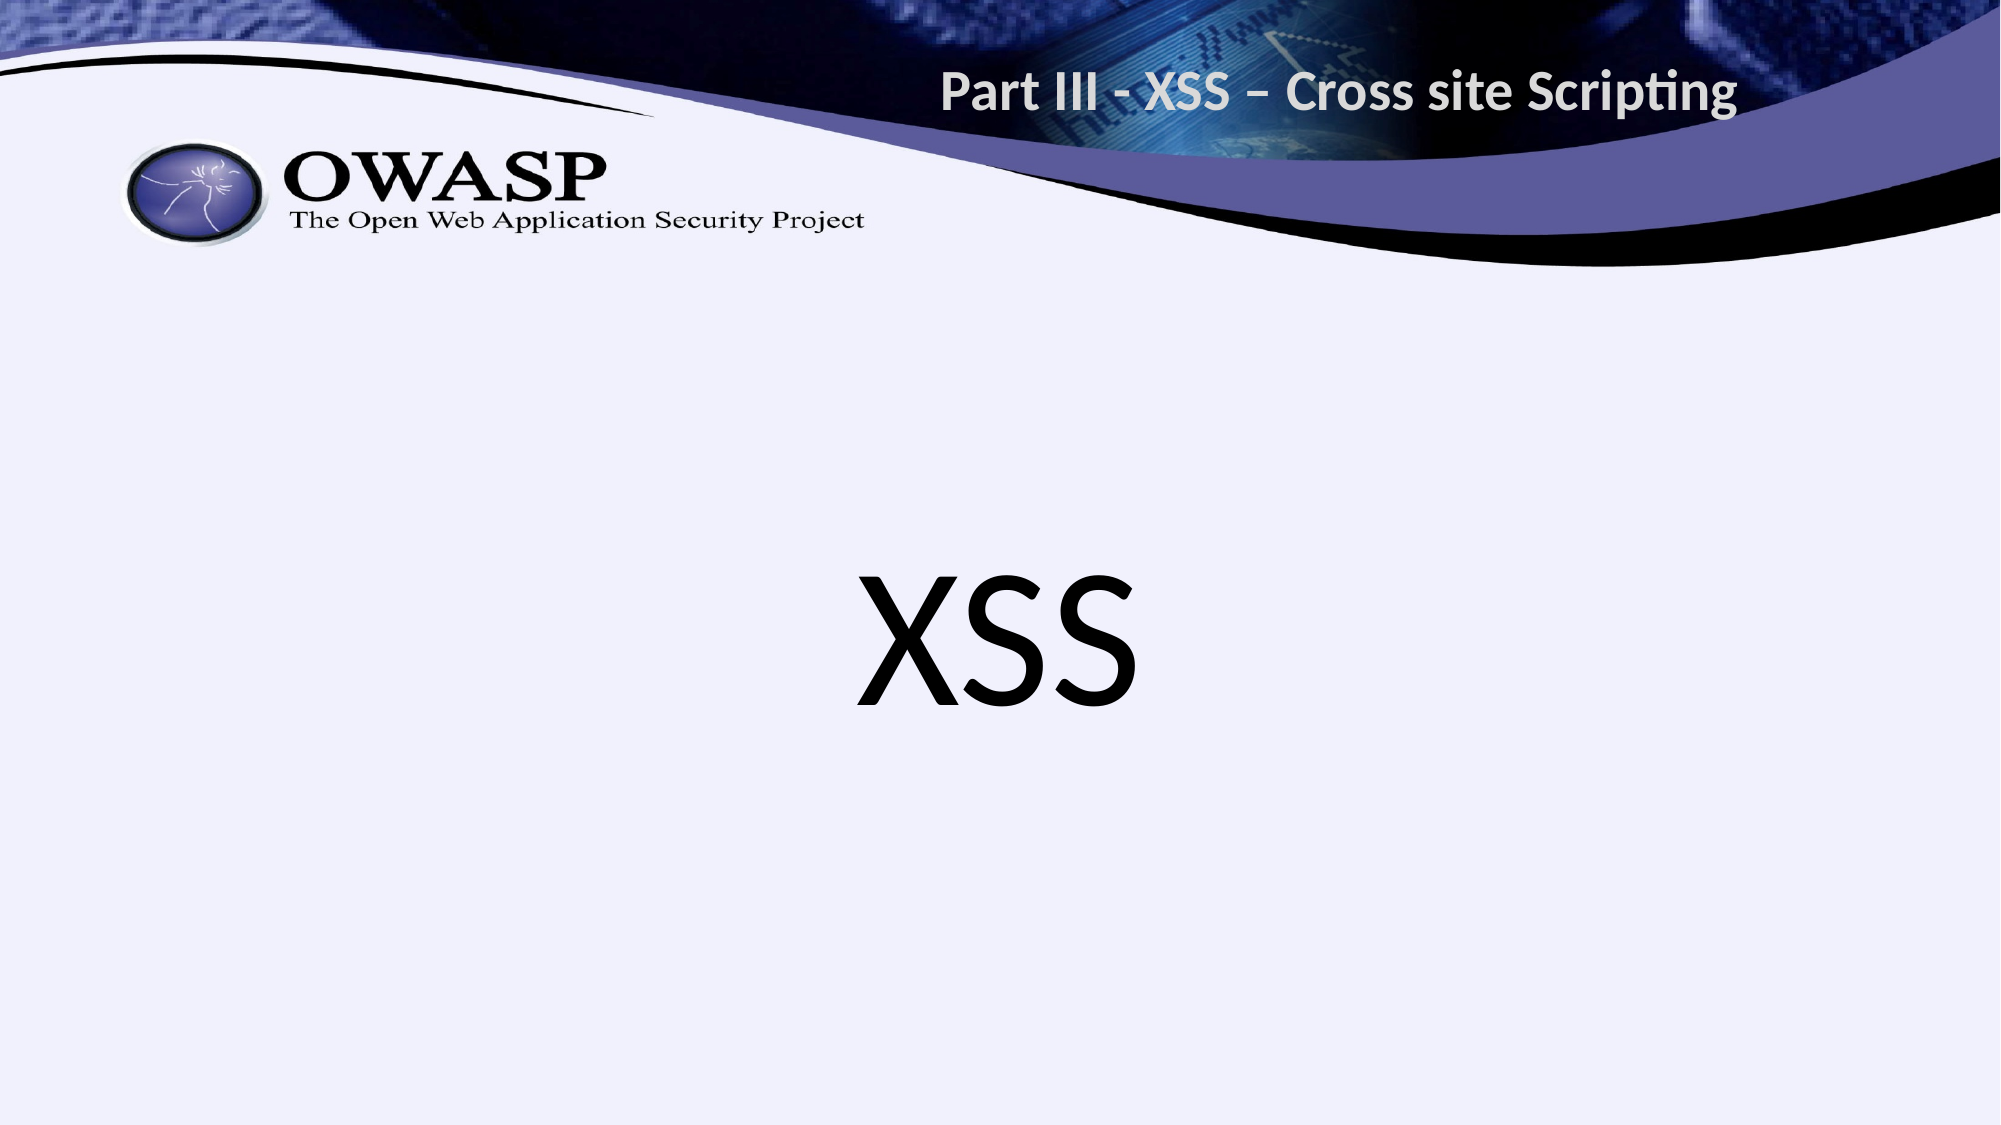

# Part III - XSS – Cross site Scripting
XSS